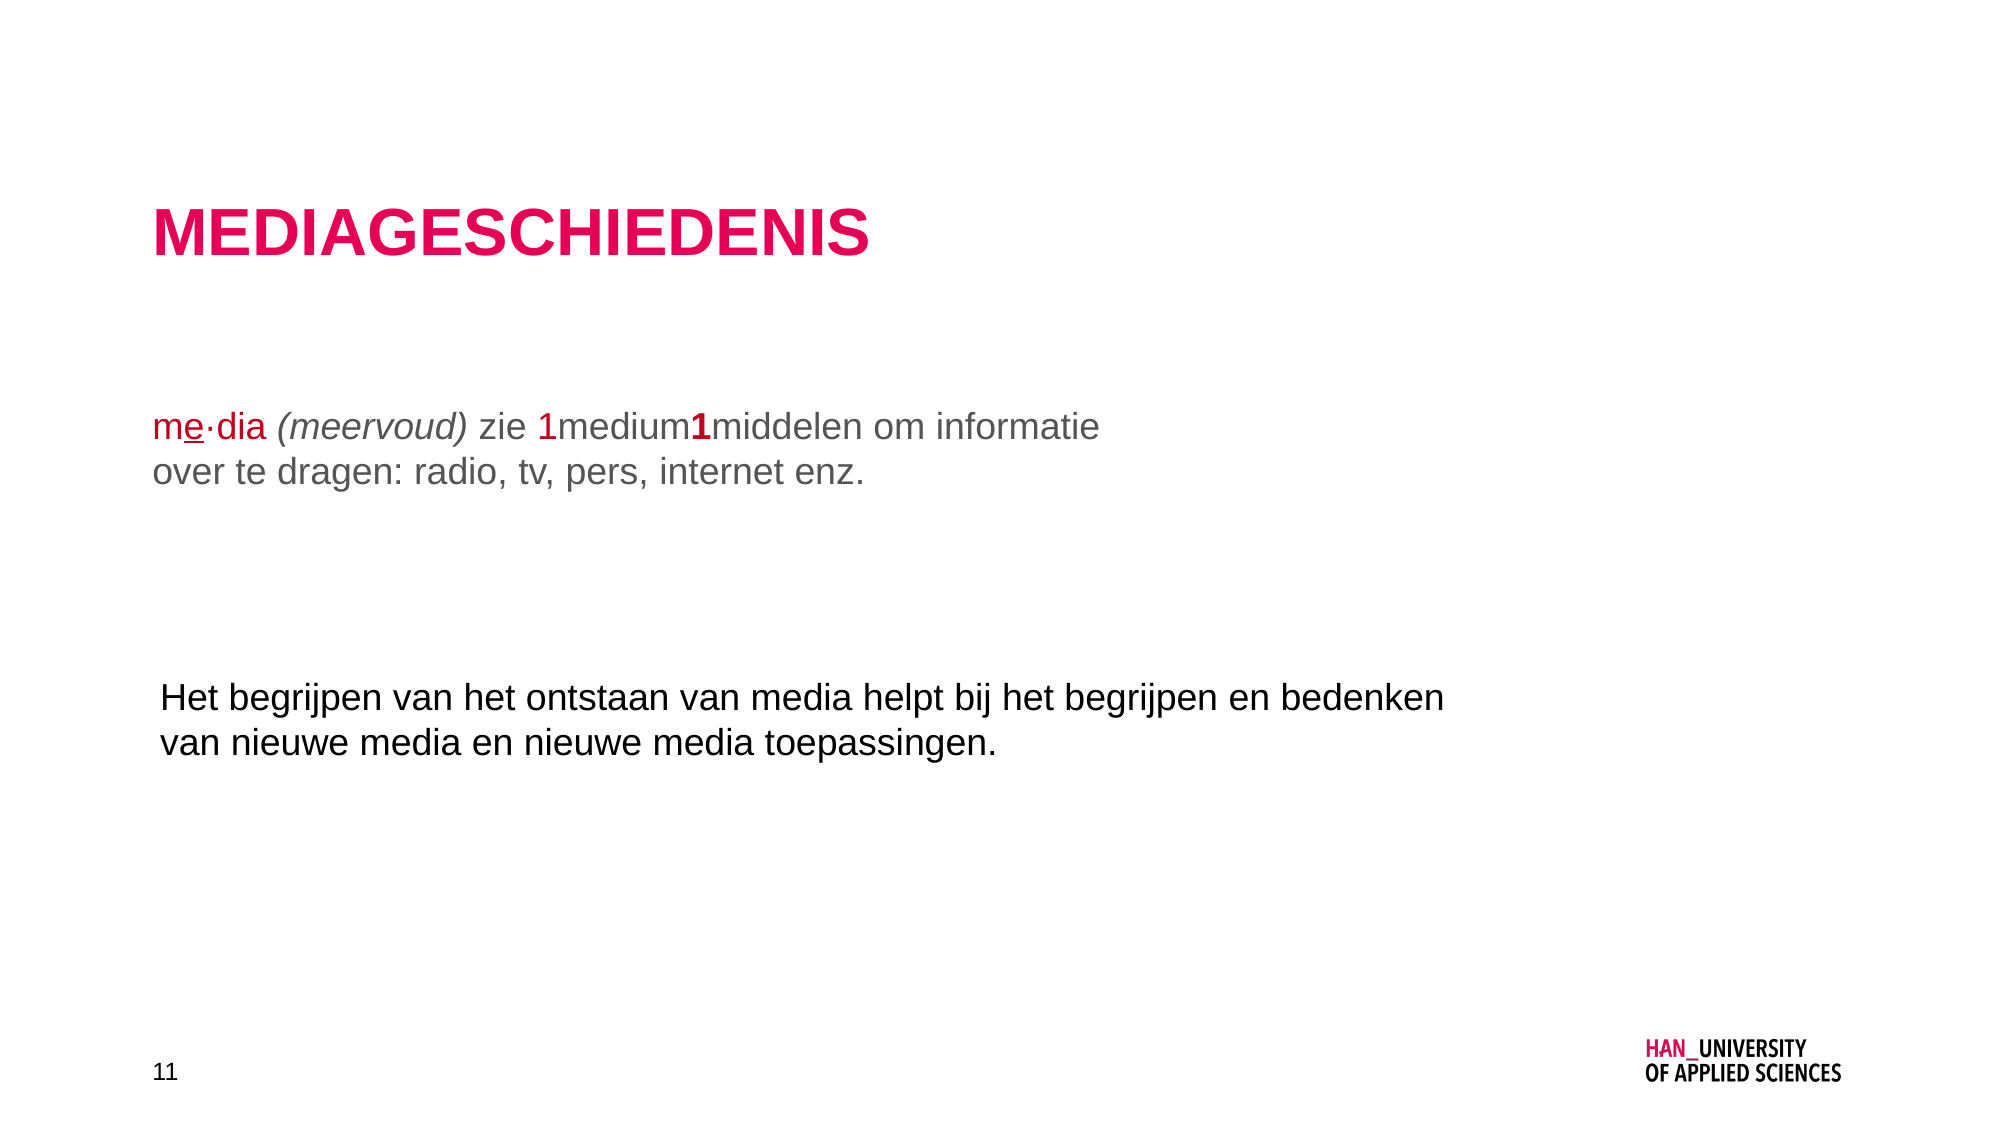

# Mediageschiedenis

me·dia (meervoud) zie 1medium1middelen om informatie over te dragen: radio, tv, pers, internet enz.
Het begrijpen van het ontstaan van media helpt bij het begrijpen en bedenken
van nieuwe media en nieuwe media toepassingen.
11